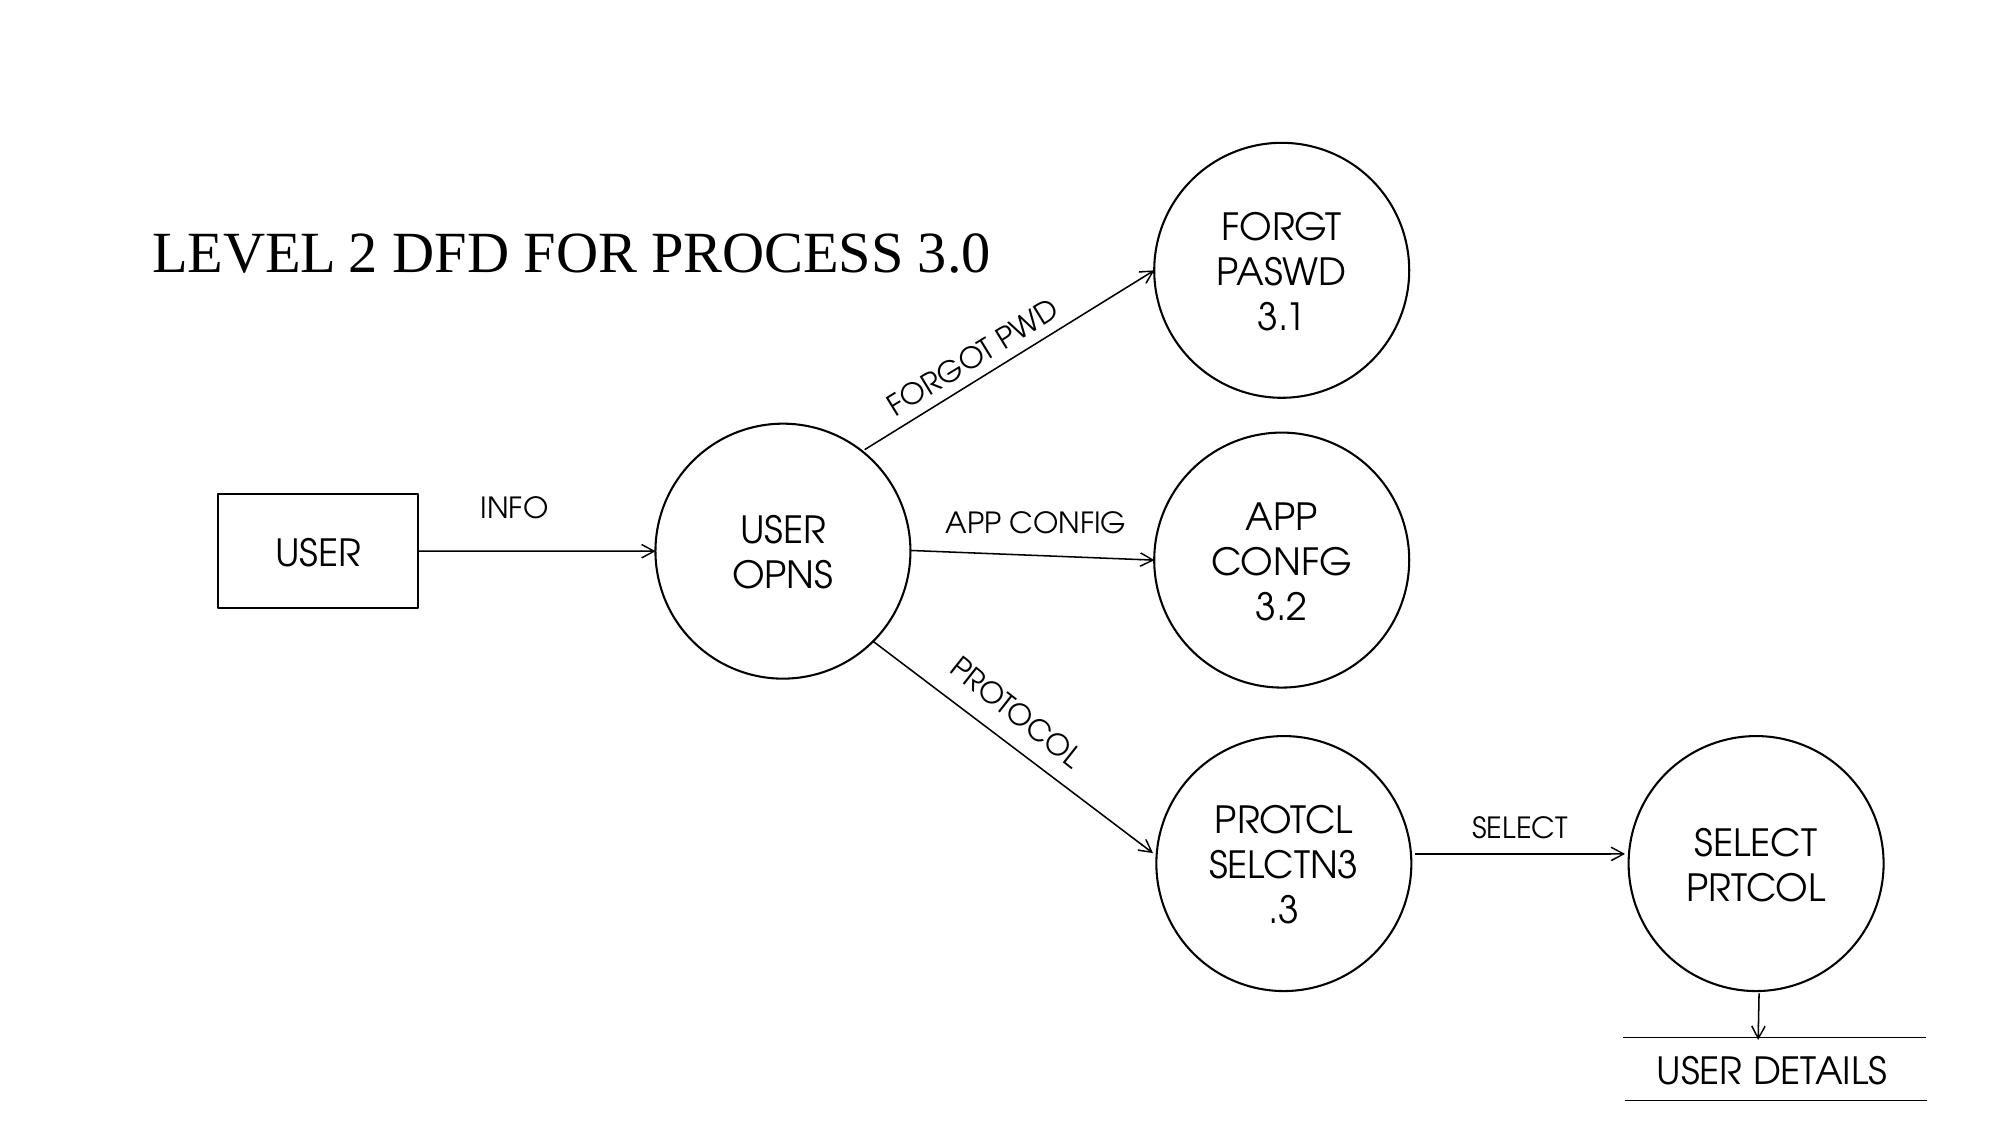

21

LEVEL 2 DFD FOR PROCESS 3.0
FORGT PASWD
3.1
FORGOT PWD
USER OPNS
APP
CONFG
3.2
INFO
USER
APP CONFIG
PROTOCOL
PROTCL SELCTN3.3
SELECT PRTCOL
SELECT
USER DETAILS